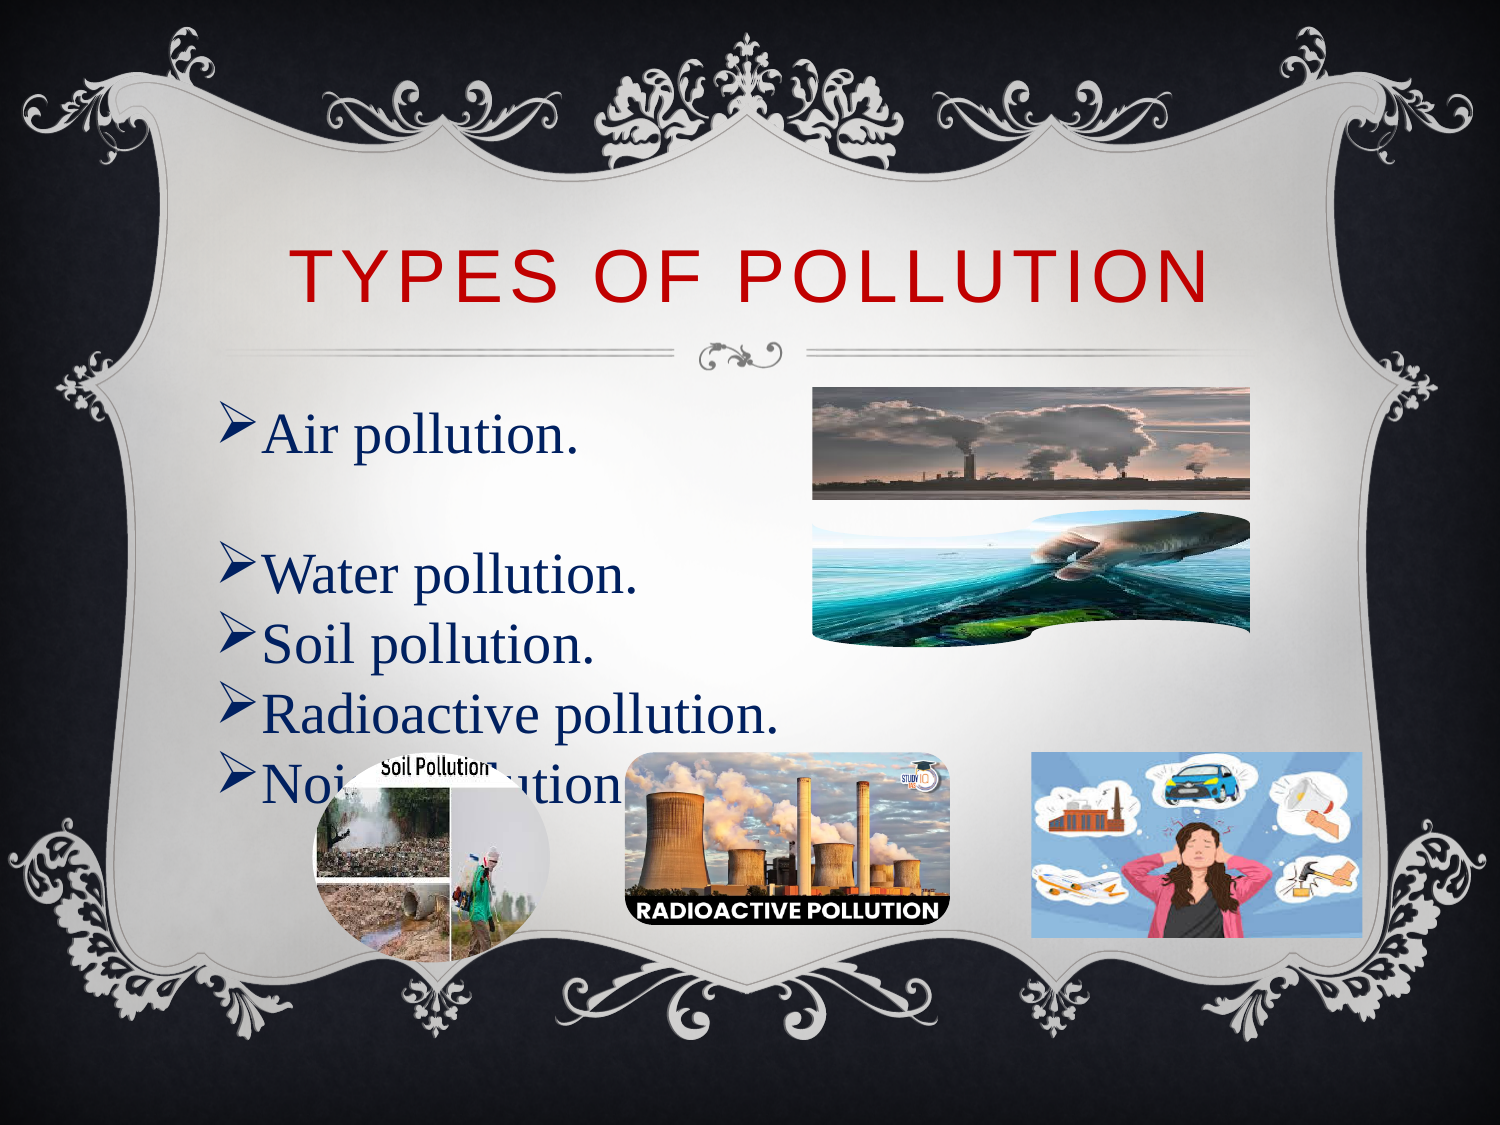

# Types of pollution

Air pollution.
Water pollution.
Soil pollution.
Radioactive pollution.
Noise pollution.